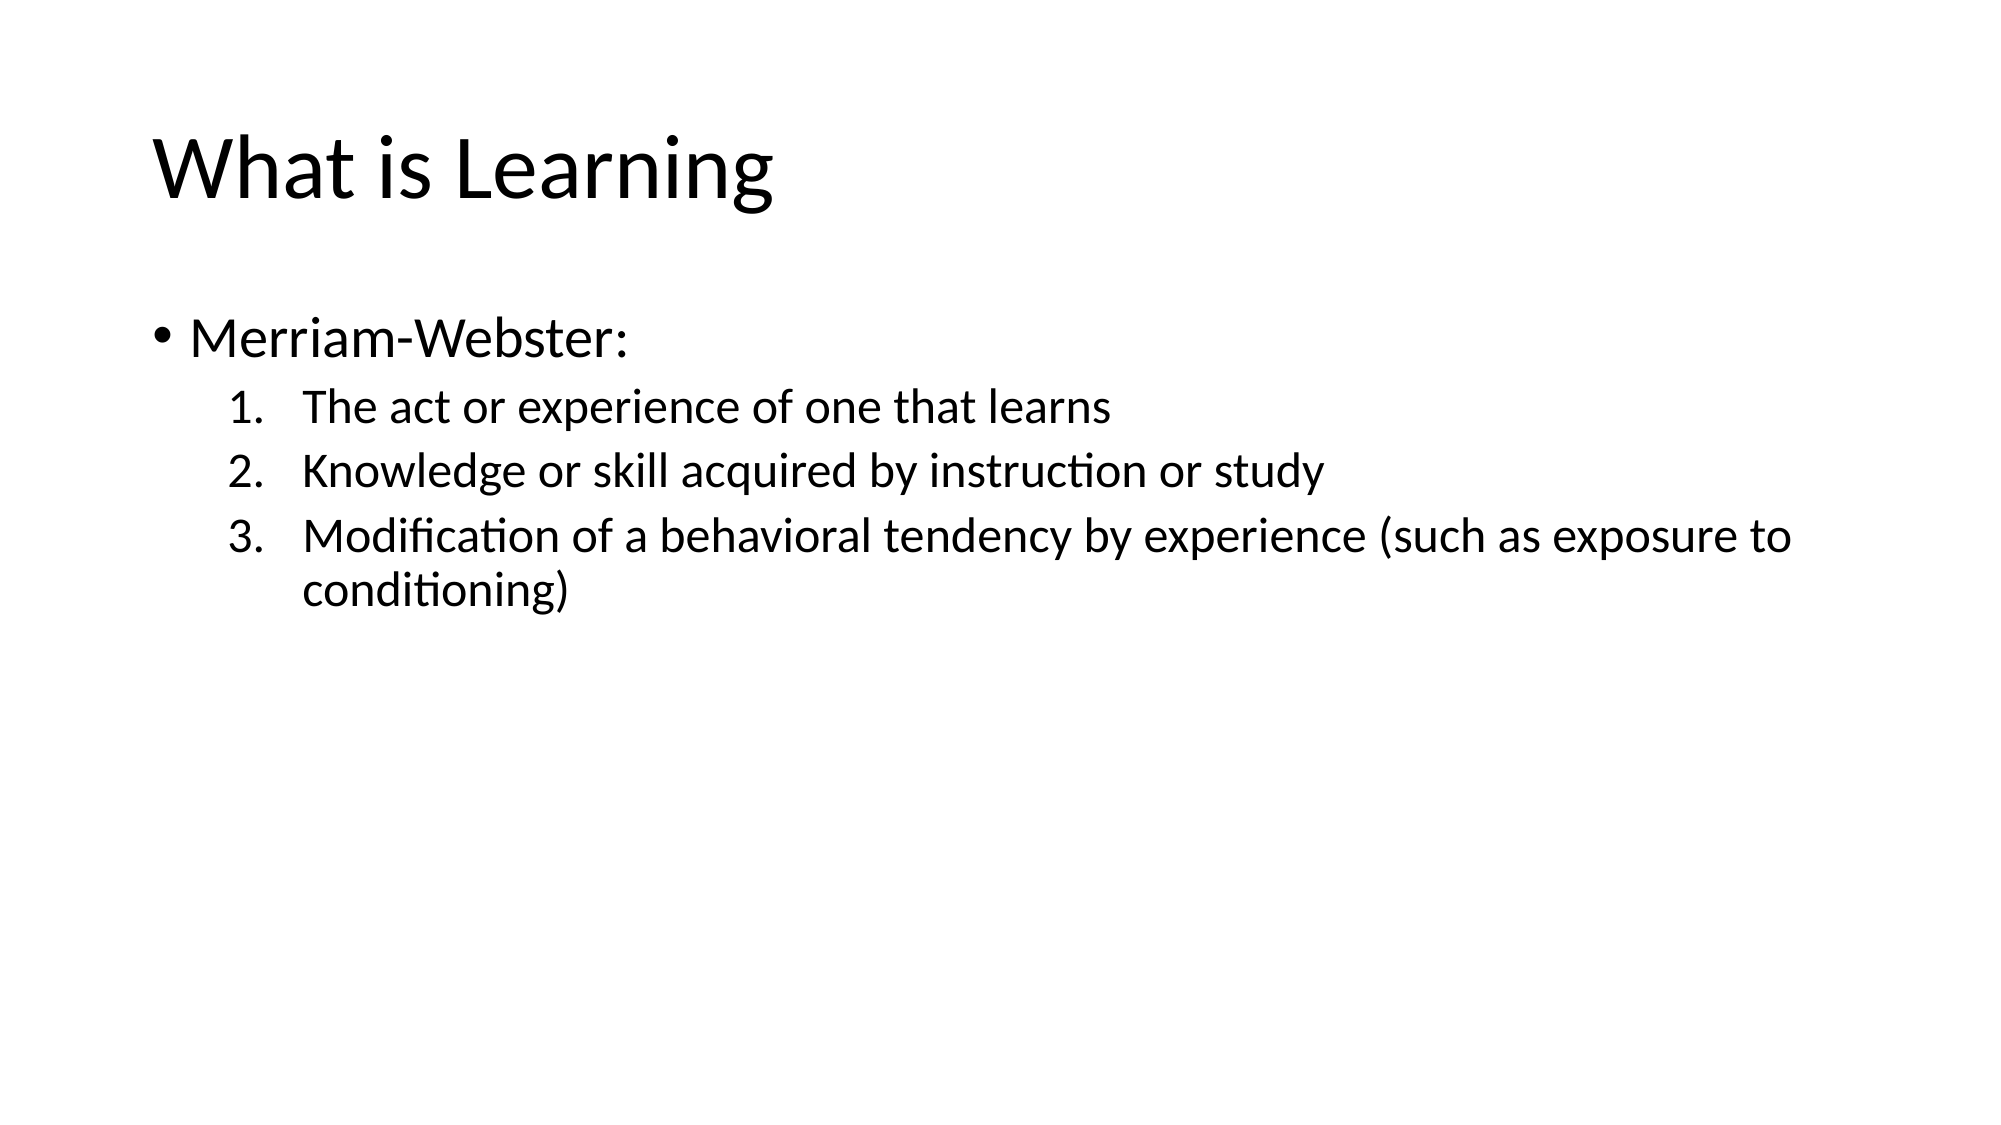

# What is Learning
Merriam-Webster:
The act or experience of one that learns
Knowledge or skill acquired by instruction or study
Modification of a behavioral tendency by experience (such as exposure to conditioning)